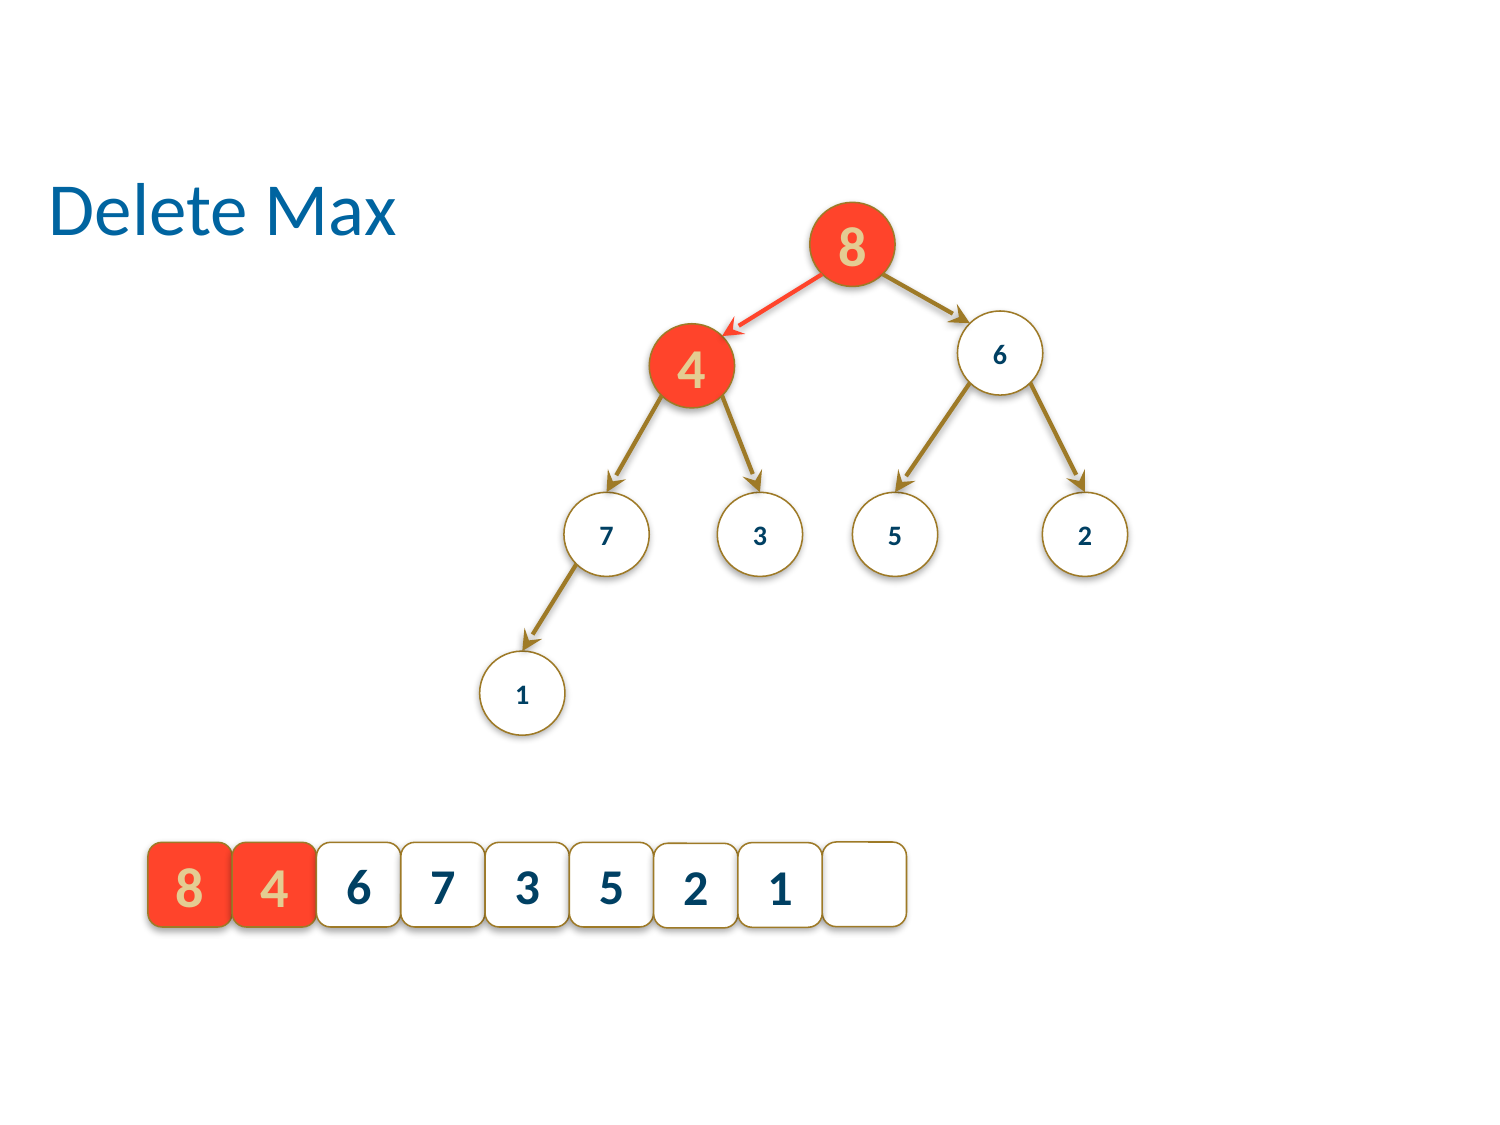

Delete Max
8
6
4
5
2
7
3
1

8
4
6
7
3
5
1
2